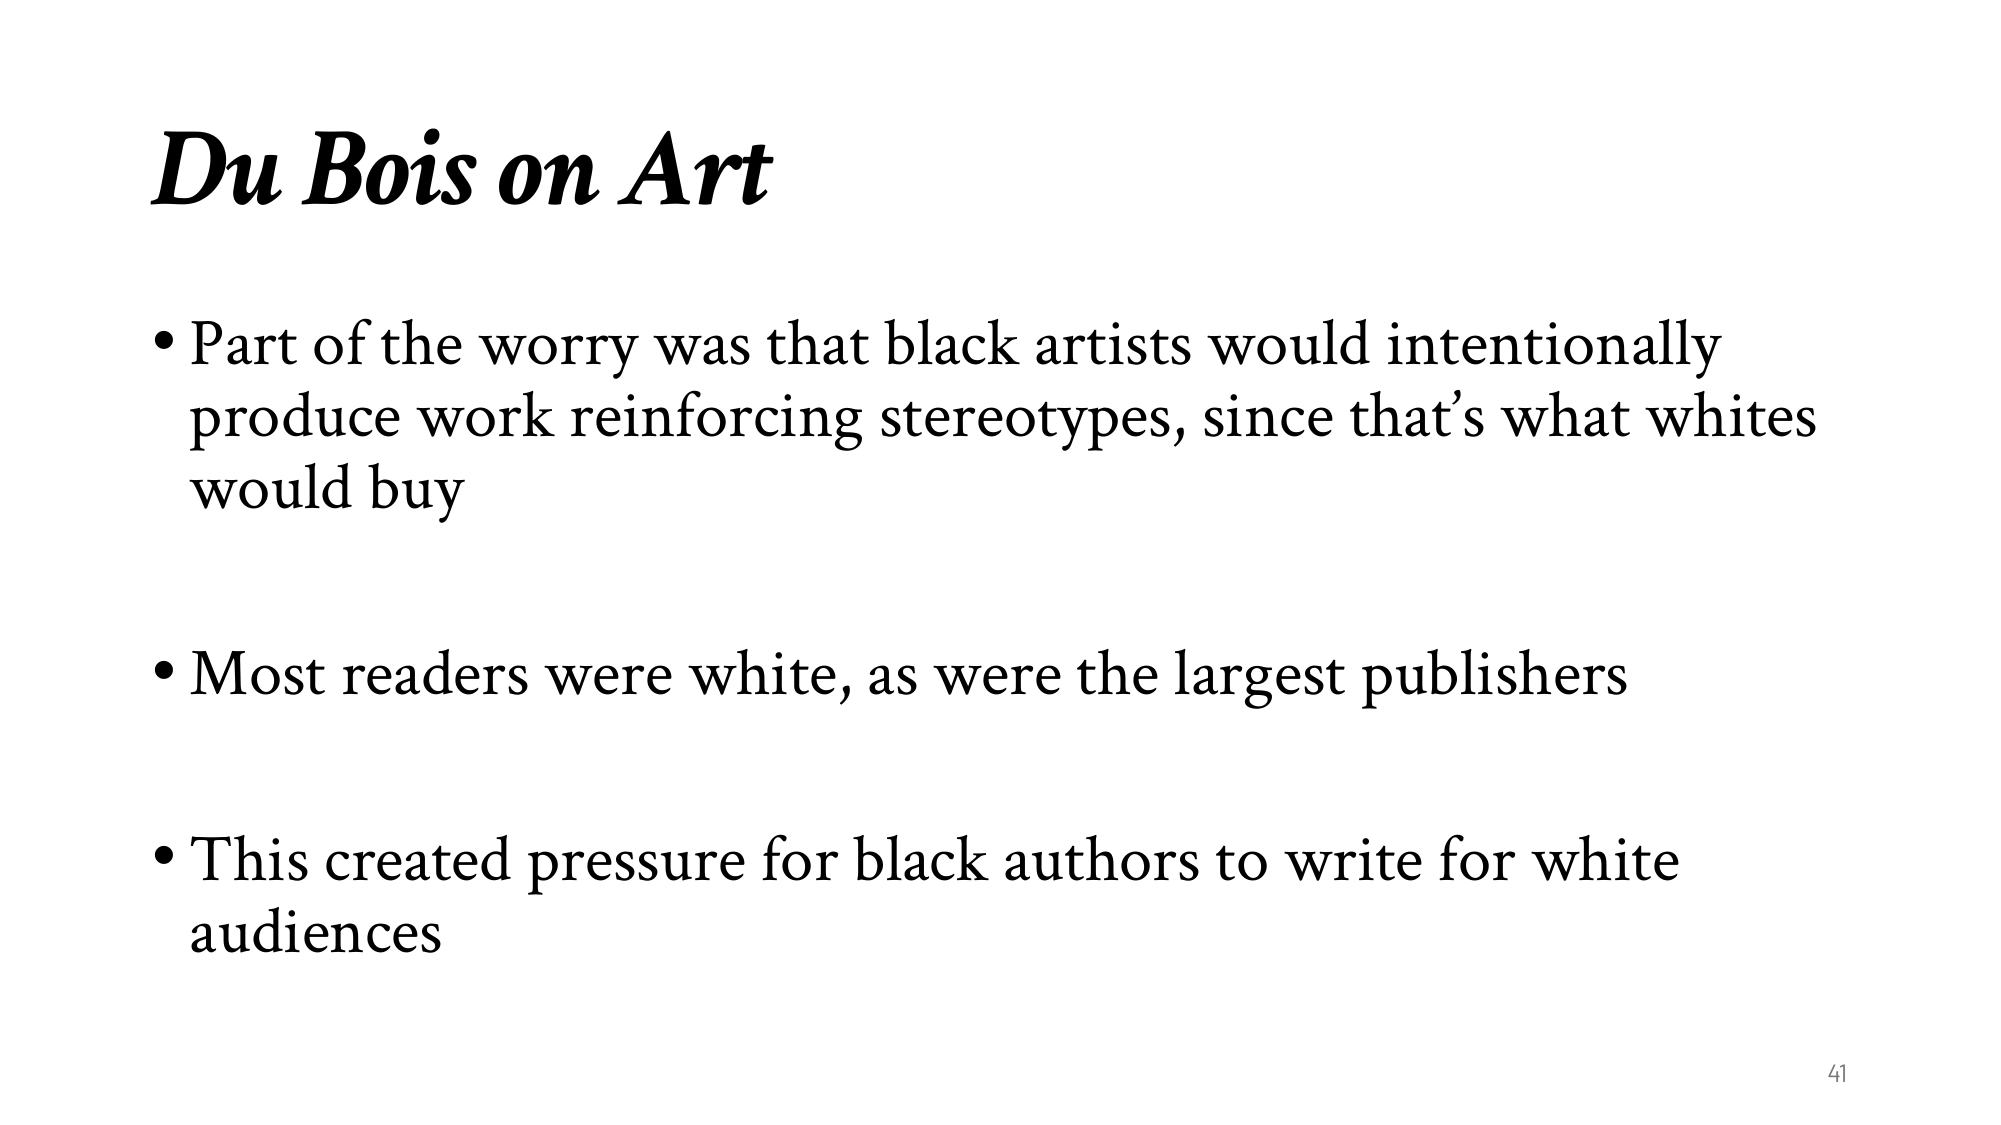

# Du Bois on Art
Part of the worry was that black artists would intentionally produce work reinforcing stereotypes, since that’s what whites would buy

Most readers were white, as were the largest publishers

This created pressure for black authors to write for white audiences
41